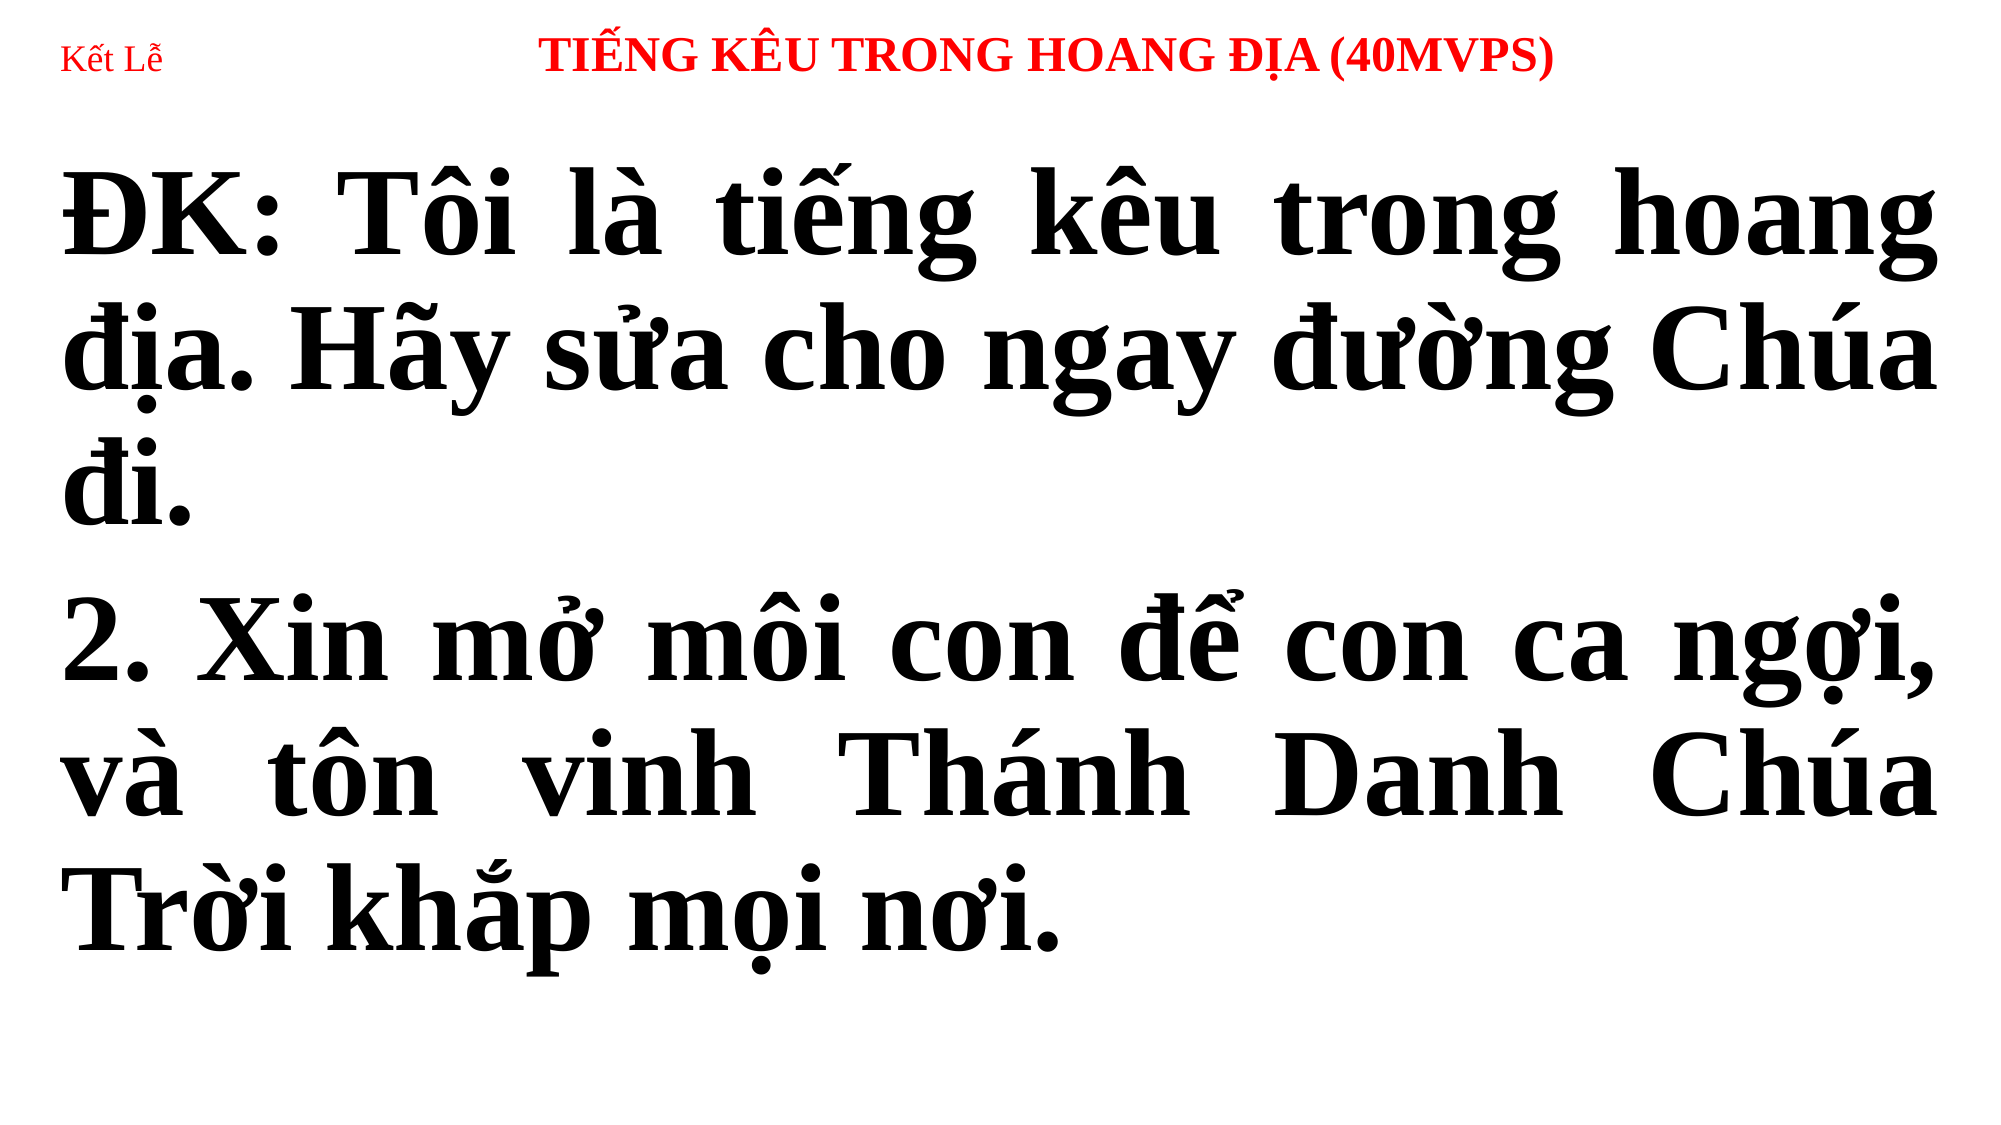

# Kết Lễ                       	   TIẾNG KÊU TRONG HOANG ĐỊA (40MVPS)
ĐK: Tôi là tiếng kêu trong hoang địa. Hãy sửa cho ngay đường Chúa đi.
2. Xin mở môi con để con ca ngợi, và tôn vinh Thánh Danh Chúa Trời khắp mọi nơi.